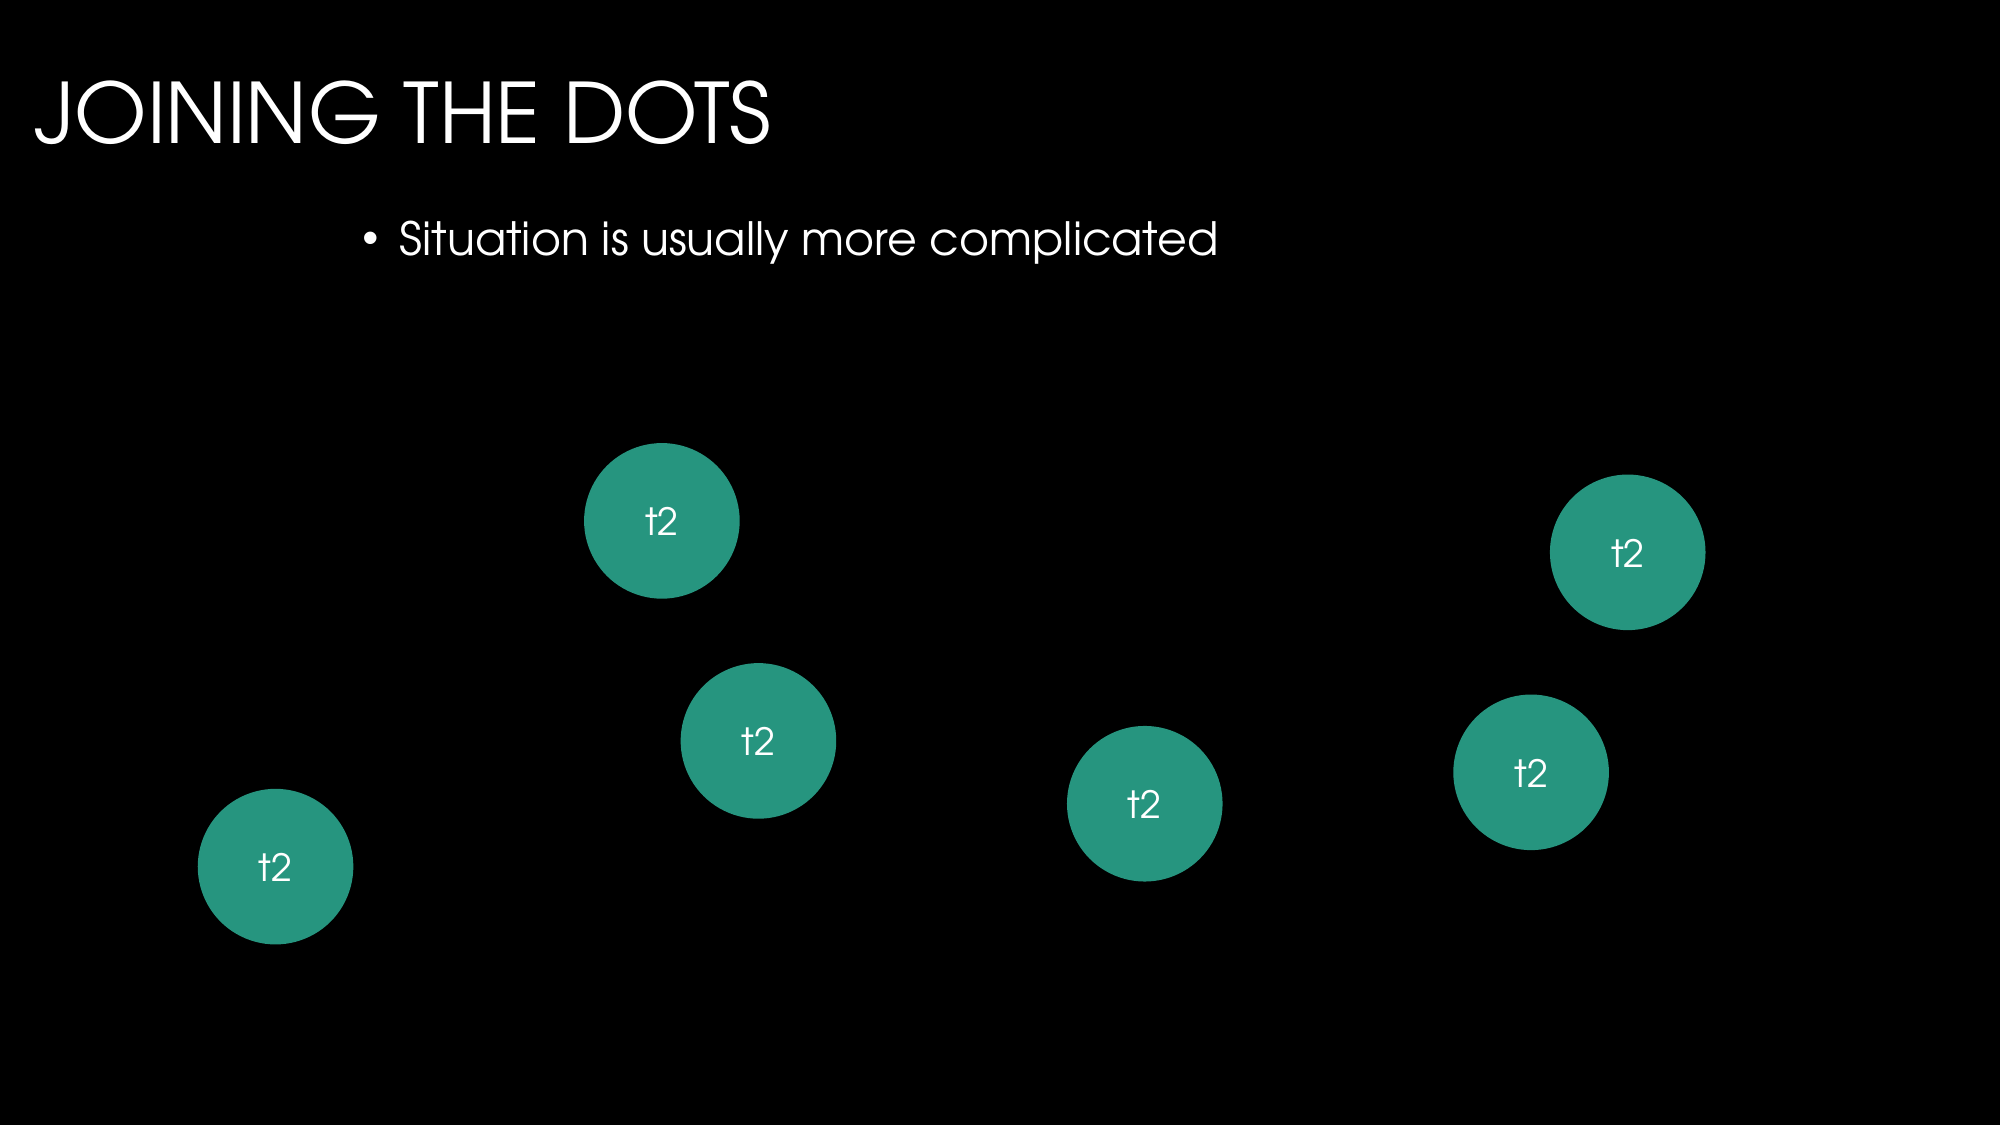

# Joining the dots
Situation is usually more complicated
t2
t2
t2
t2
t2
t2